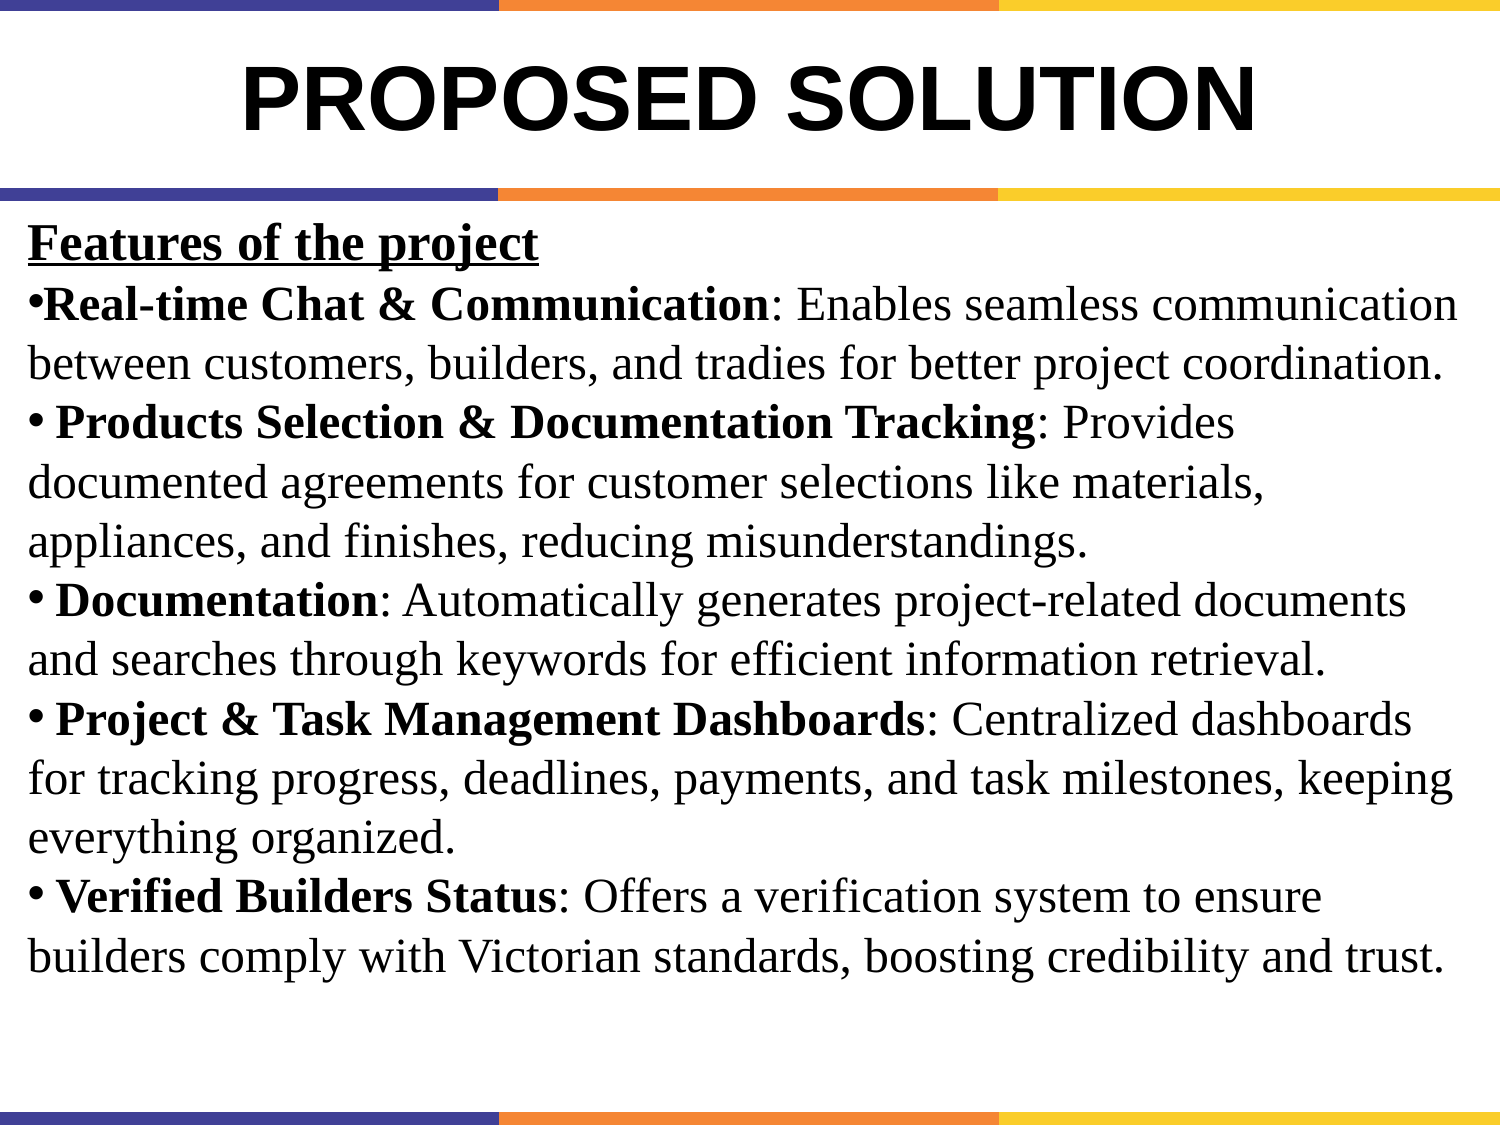

# Proposed Solution
Features of the project
Real-time Chat & Communication: Enables seamless communication between customers, builders, and tradies for better project coordination.
 Products Selection & Documentation Tracking: Provides documented agreements for customer selections like materials, appliances, and finishes, reducing misunderstandings.
 Documentation: Automatically generates project-related documents and searches through keywords for efficient information retrieval.
 Project & Task Management Dashboards: Centralized dashboards for tracking progress, deadlines, payments, and task milestones, keeping everything organized.
 Verified Builders Status: Offers a verification system to ensure builders comply with Victorian standards, boosting credibility and trust.